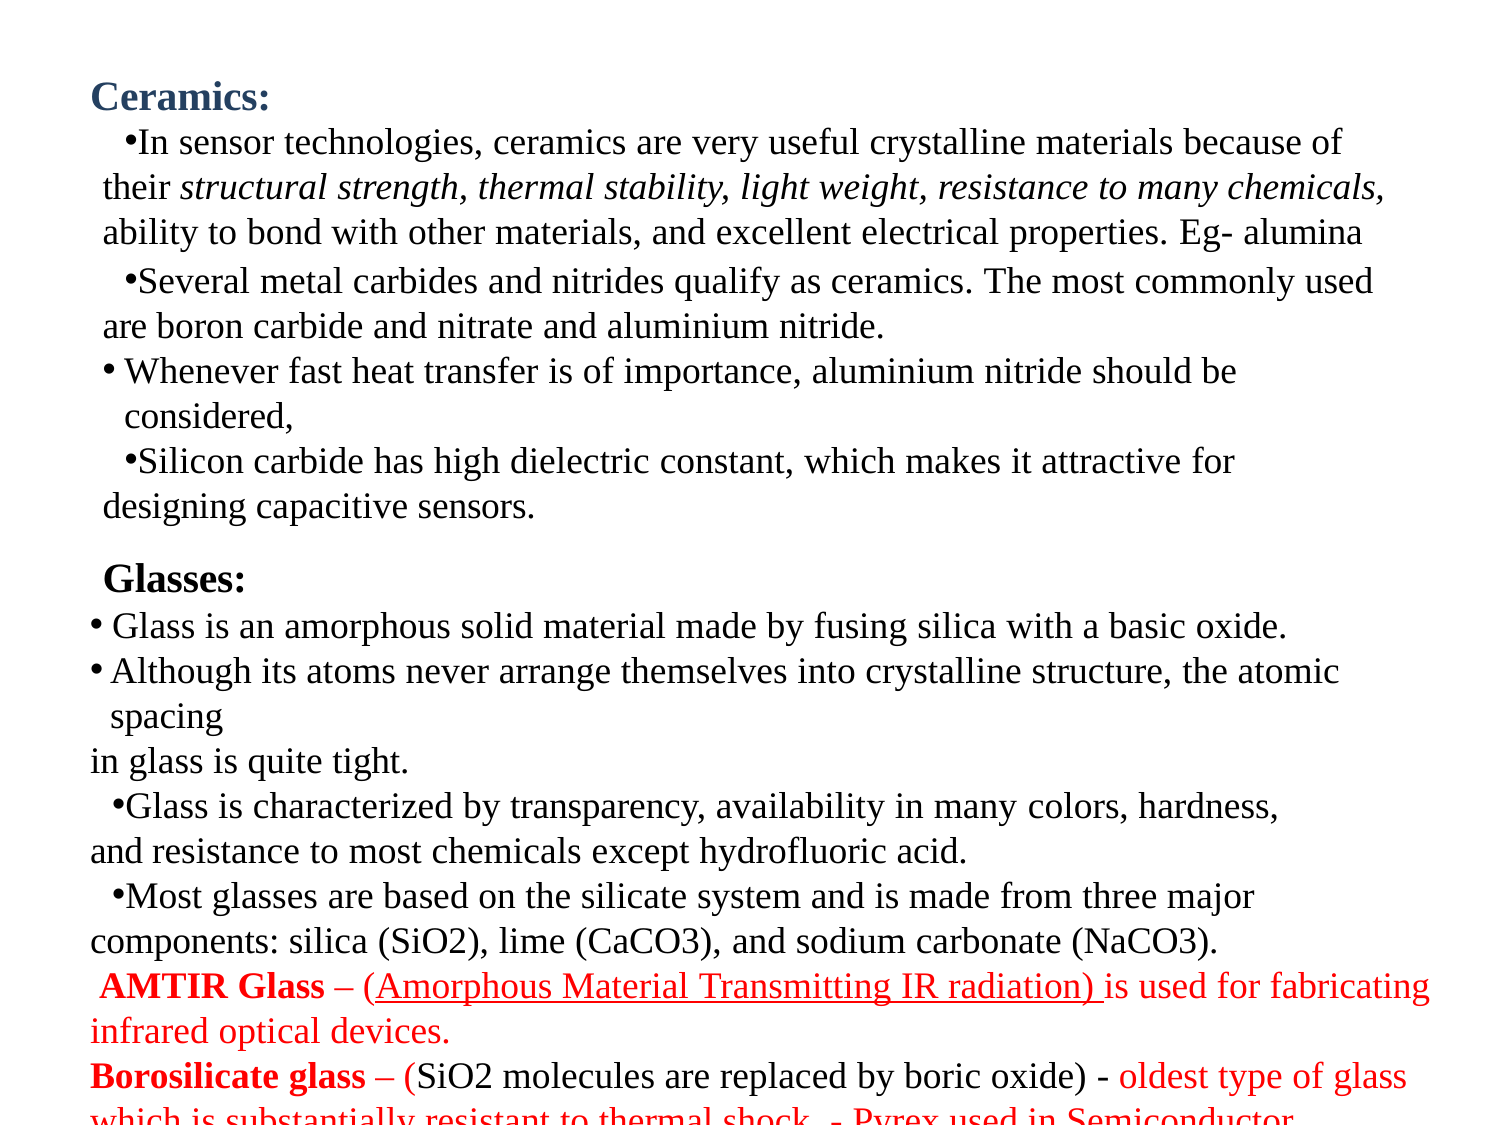

# Ceramics:
In sensor technologies, ceramics are very useful crystalline materials because of their structural strength, thermal stability, light weight, resistance to many chemicals, ability to bond with other materials, and excellent electrical properties. Eg- alumina
Several metal carbides and nitrides qualify as ceramics. The most commonly used are boron carbide and nitrate and aluminium nitride.
Whenever fast heat transfer is of importance, aluminium nitride should be considered,
Silicon carbide has high dielectric constant, which makes it attractive for designing capacitive sensors.
Glasses:
Glass is an amorphous solid material made by fusing silica with a basic oxide.
Although its atoms never arrange themselves into crystalline structure, the atomic spacing
in glass is quite tight.
Glass is characterized by transparency, availability in many colors, hardness, and resistance to most chemicals except hydrofluoric acid.
Most glasses are based on the silicate system and is made from three major components: silica (SiO2), lime (CaCO3), and sodium carbonate (NaCO3).
AMTIR Glass – (Amorphous Material Transmitting IR radiation) is used for fabricating
infrared optical devices.
Borosilicate glass – (SiO2 molecules are replaced by boric oxide) - oldest type of glass which is substantially resistant to thermal shock - Pyrex used in Semiconductor industry8.